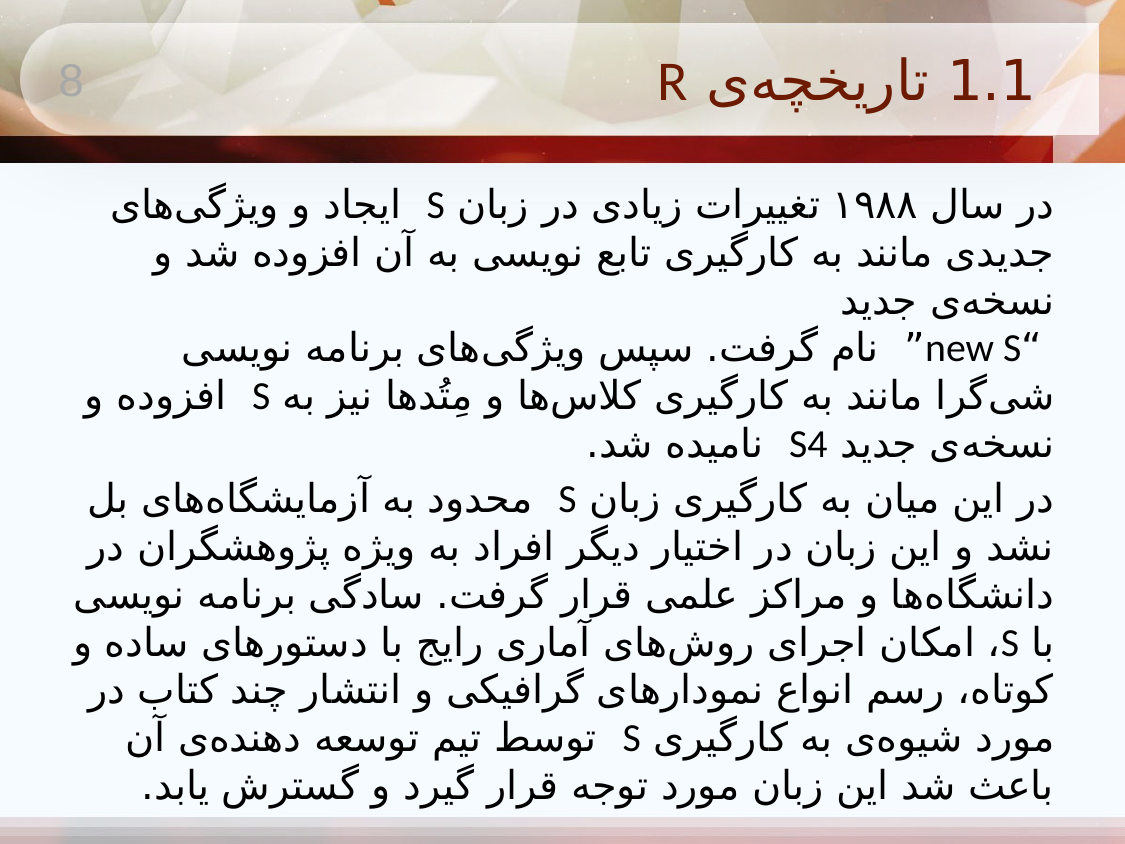

# 1.1 تاریخچه‌ی R
8
در سال ۱۹۸۸ تغییرات زیادی در زبان S  ایجاد و ویژگی‌های جدیدی مانند به کارگیری تابع نویسی به آن افزوده شد و نسخه‌ی جدید
 “new S”  نام گرفت. سپس ویژگی‌های برنامه نویسی شی‌گرا مانند به کارگیری کلاس‌ها و مِتُدها نیز به S  افزوده و نسخه‌ی جدید S4  نامیده شد.
در این میان به کارگیری زبان S  محدود به آزمایشگاه‌های بل نشد و این زبان در اختیار دیگر افراد به ویژه پژوهشگران در دانشگاه‌ها و مراکز علمی قرار گرفت. سادگی برنامه نویسی با S، امکان اجرای روش‌های آماری رایج با دستورهای ساده و کوتاه، رسم انواع نمودارهای گرافیکی و انتشار چند کتاب در مورد شیوه‌ی به کارگیری S  توسط تیم توسعه دهنده‌ی آن باعث شد این زبان مورد توجه قرار گیرد و گسترش یابد.